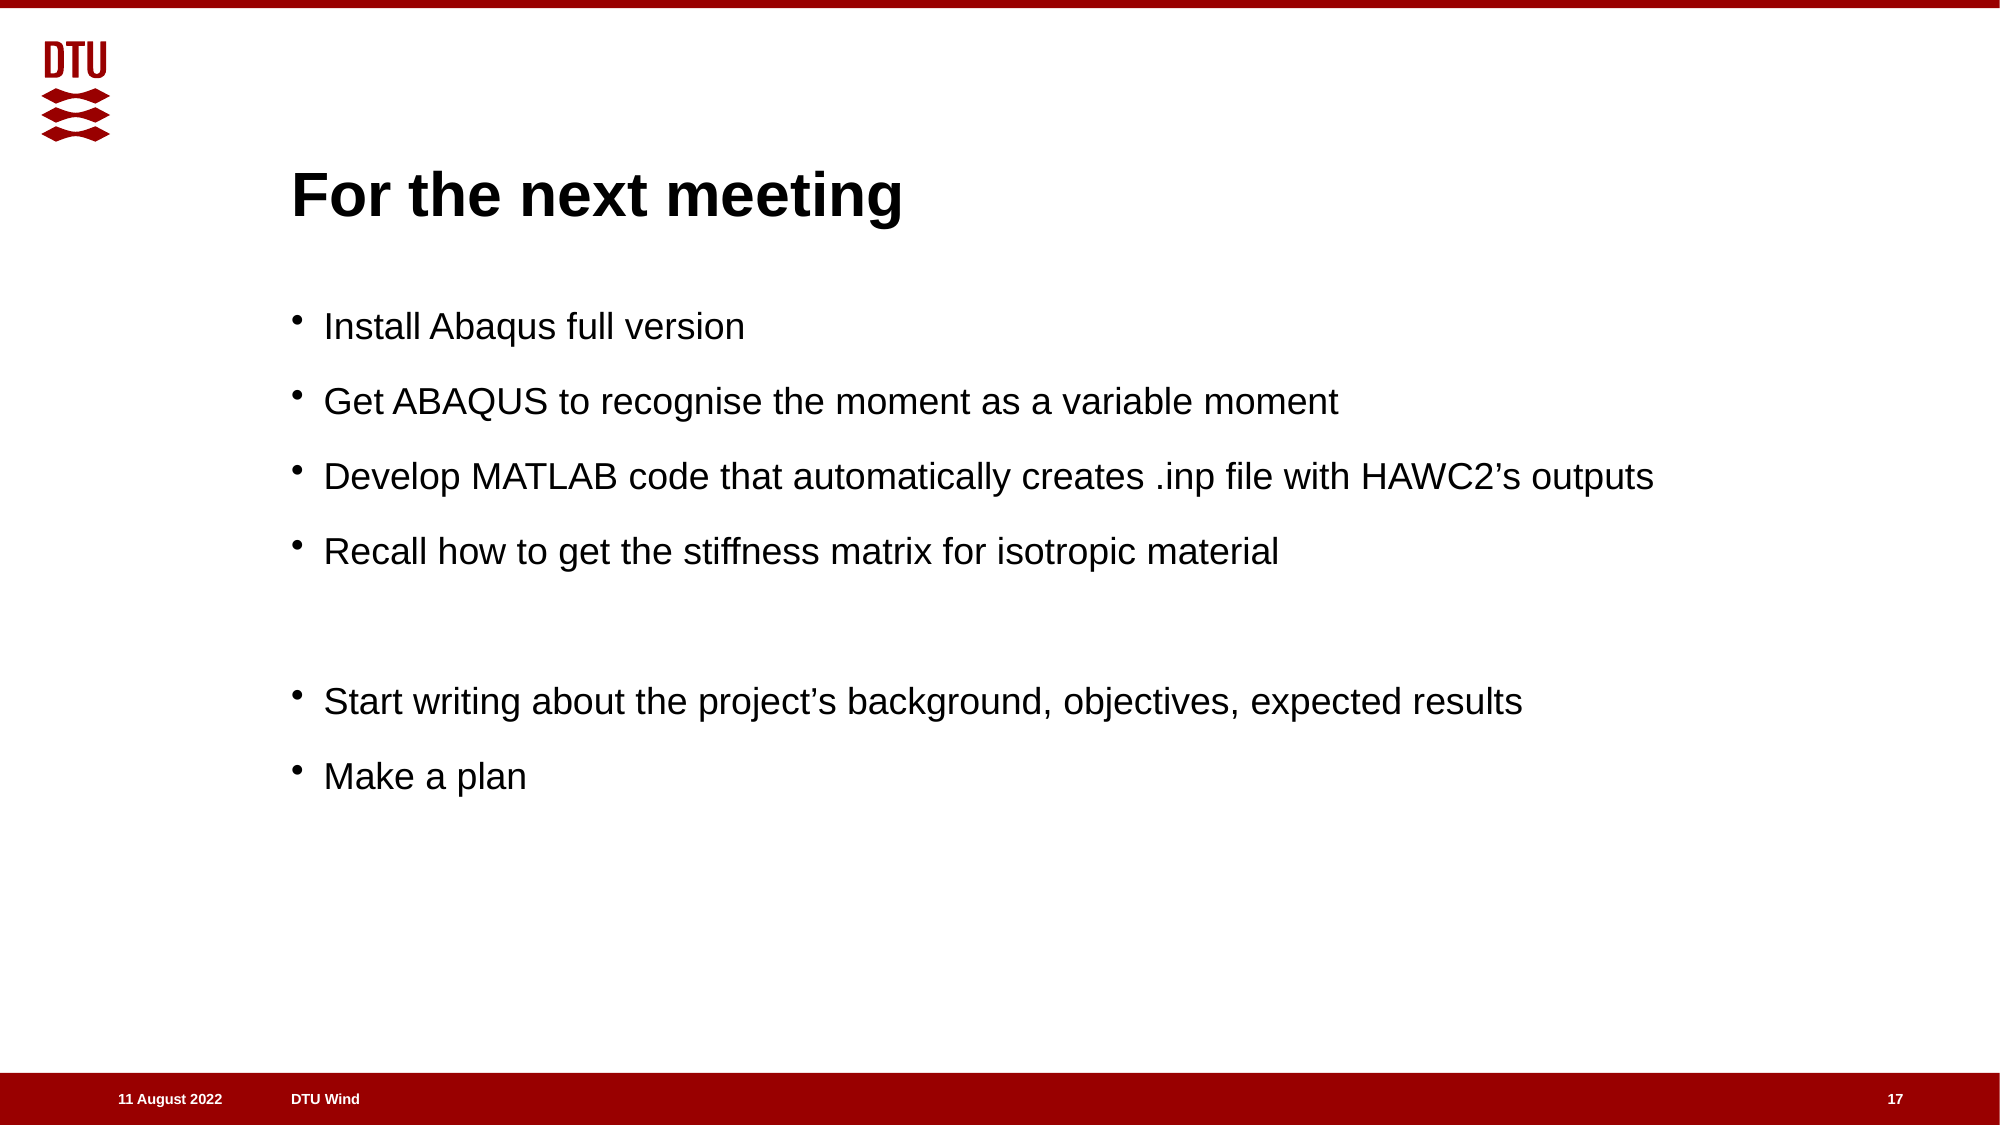

# For the next meeting
Install Abaqus full version
Get ABAQUS to recognise the moment as a variable moment
Develop MATLAB code that automatically creates .inp file with HAWC2’s outputs
Recall how to get the stiffness matrix for isotropic material

Start writing about the project’s background, objectives, expected results
Make a plan

17